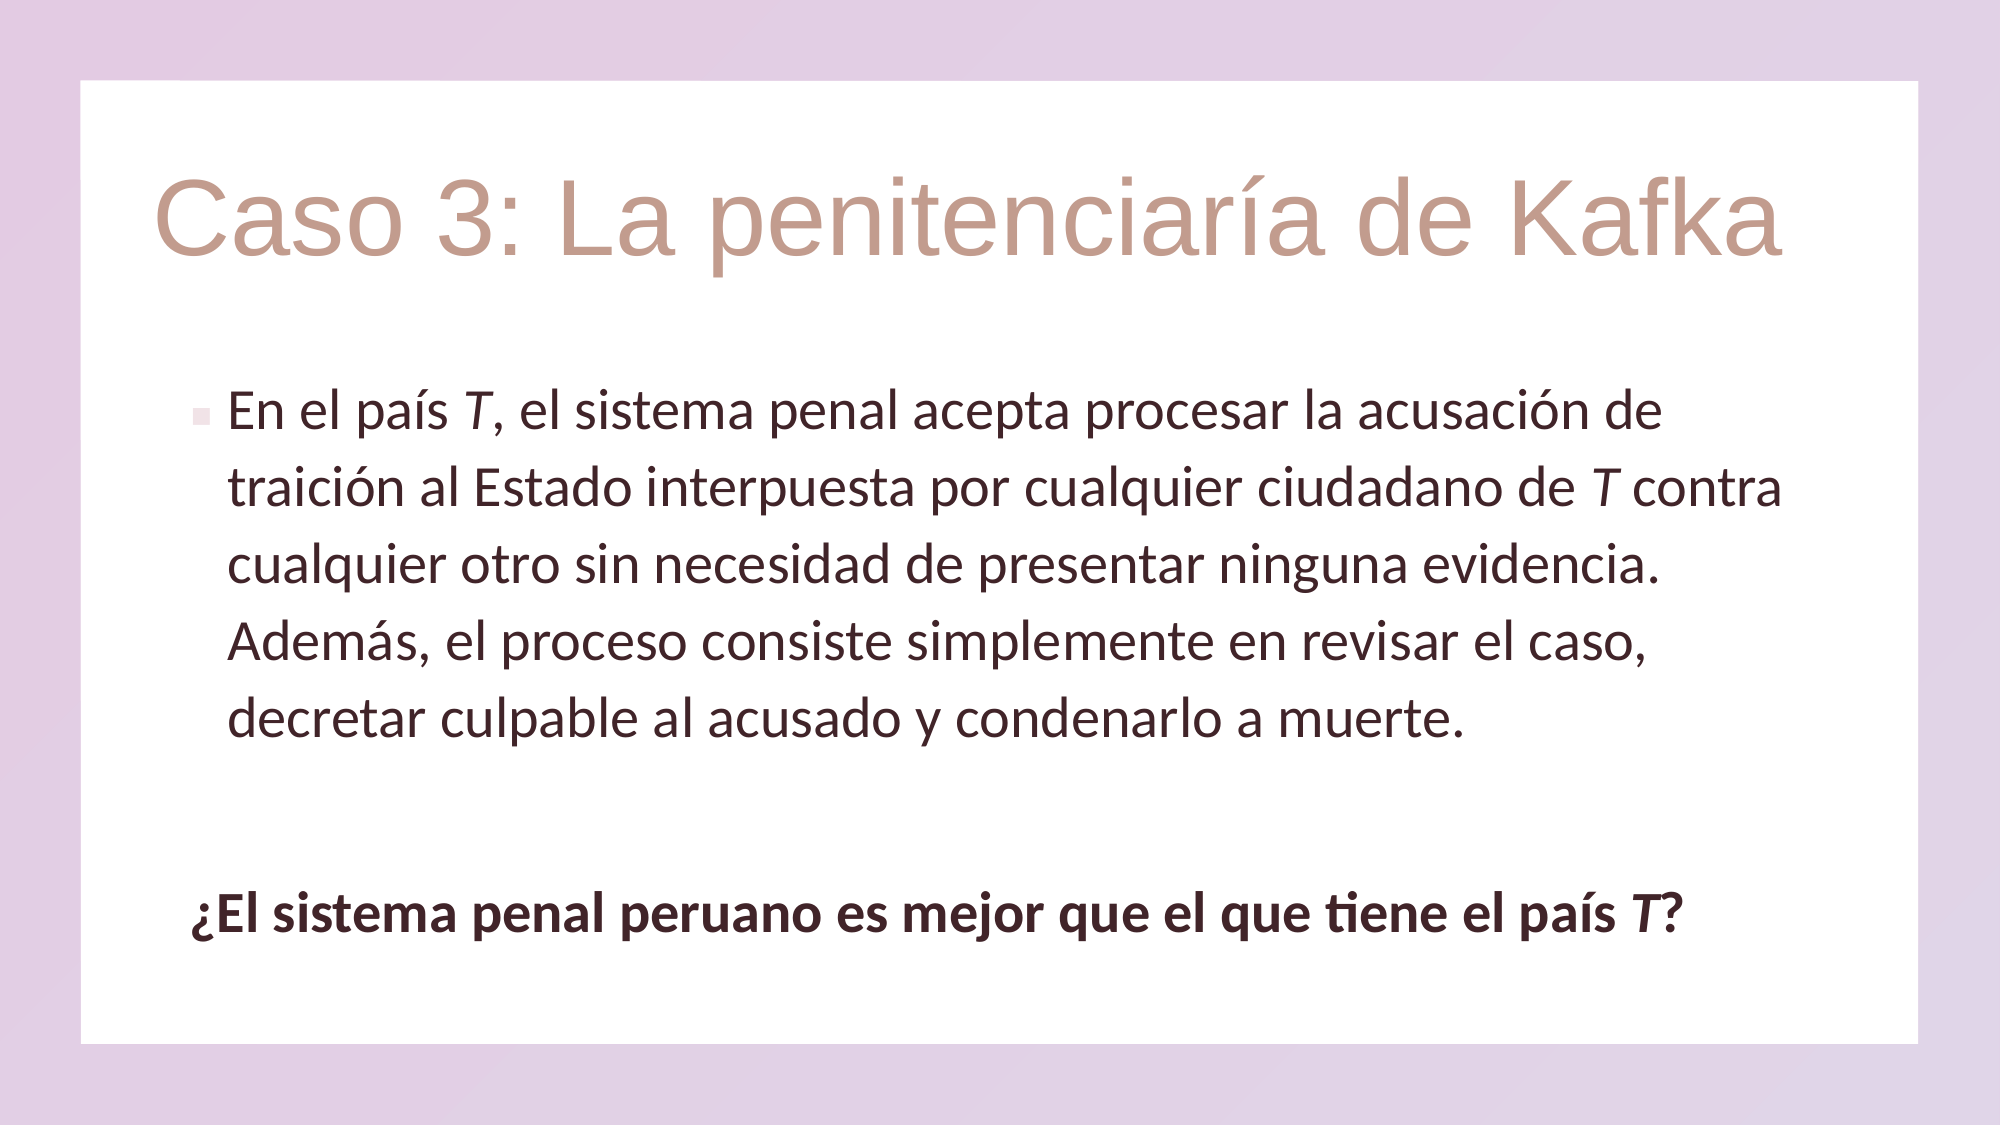

# Caso 3: La penitenciaría de Kafka
En el país T, el sistema penal acepta procesar la acusación de traición al Estado interpuesta por cualquier ciudadano de T contra cualquier otro sin necesidad de presentar ninguna evidencia. Además, el proceso consiste simplemente en revisar el caso, decretar culpable al acusado y condenarlo a muerte.

¿El sistema penal peruano es mejor que el que tiene el país T?